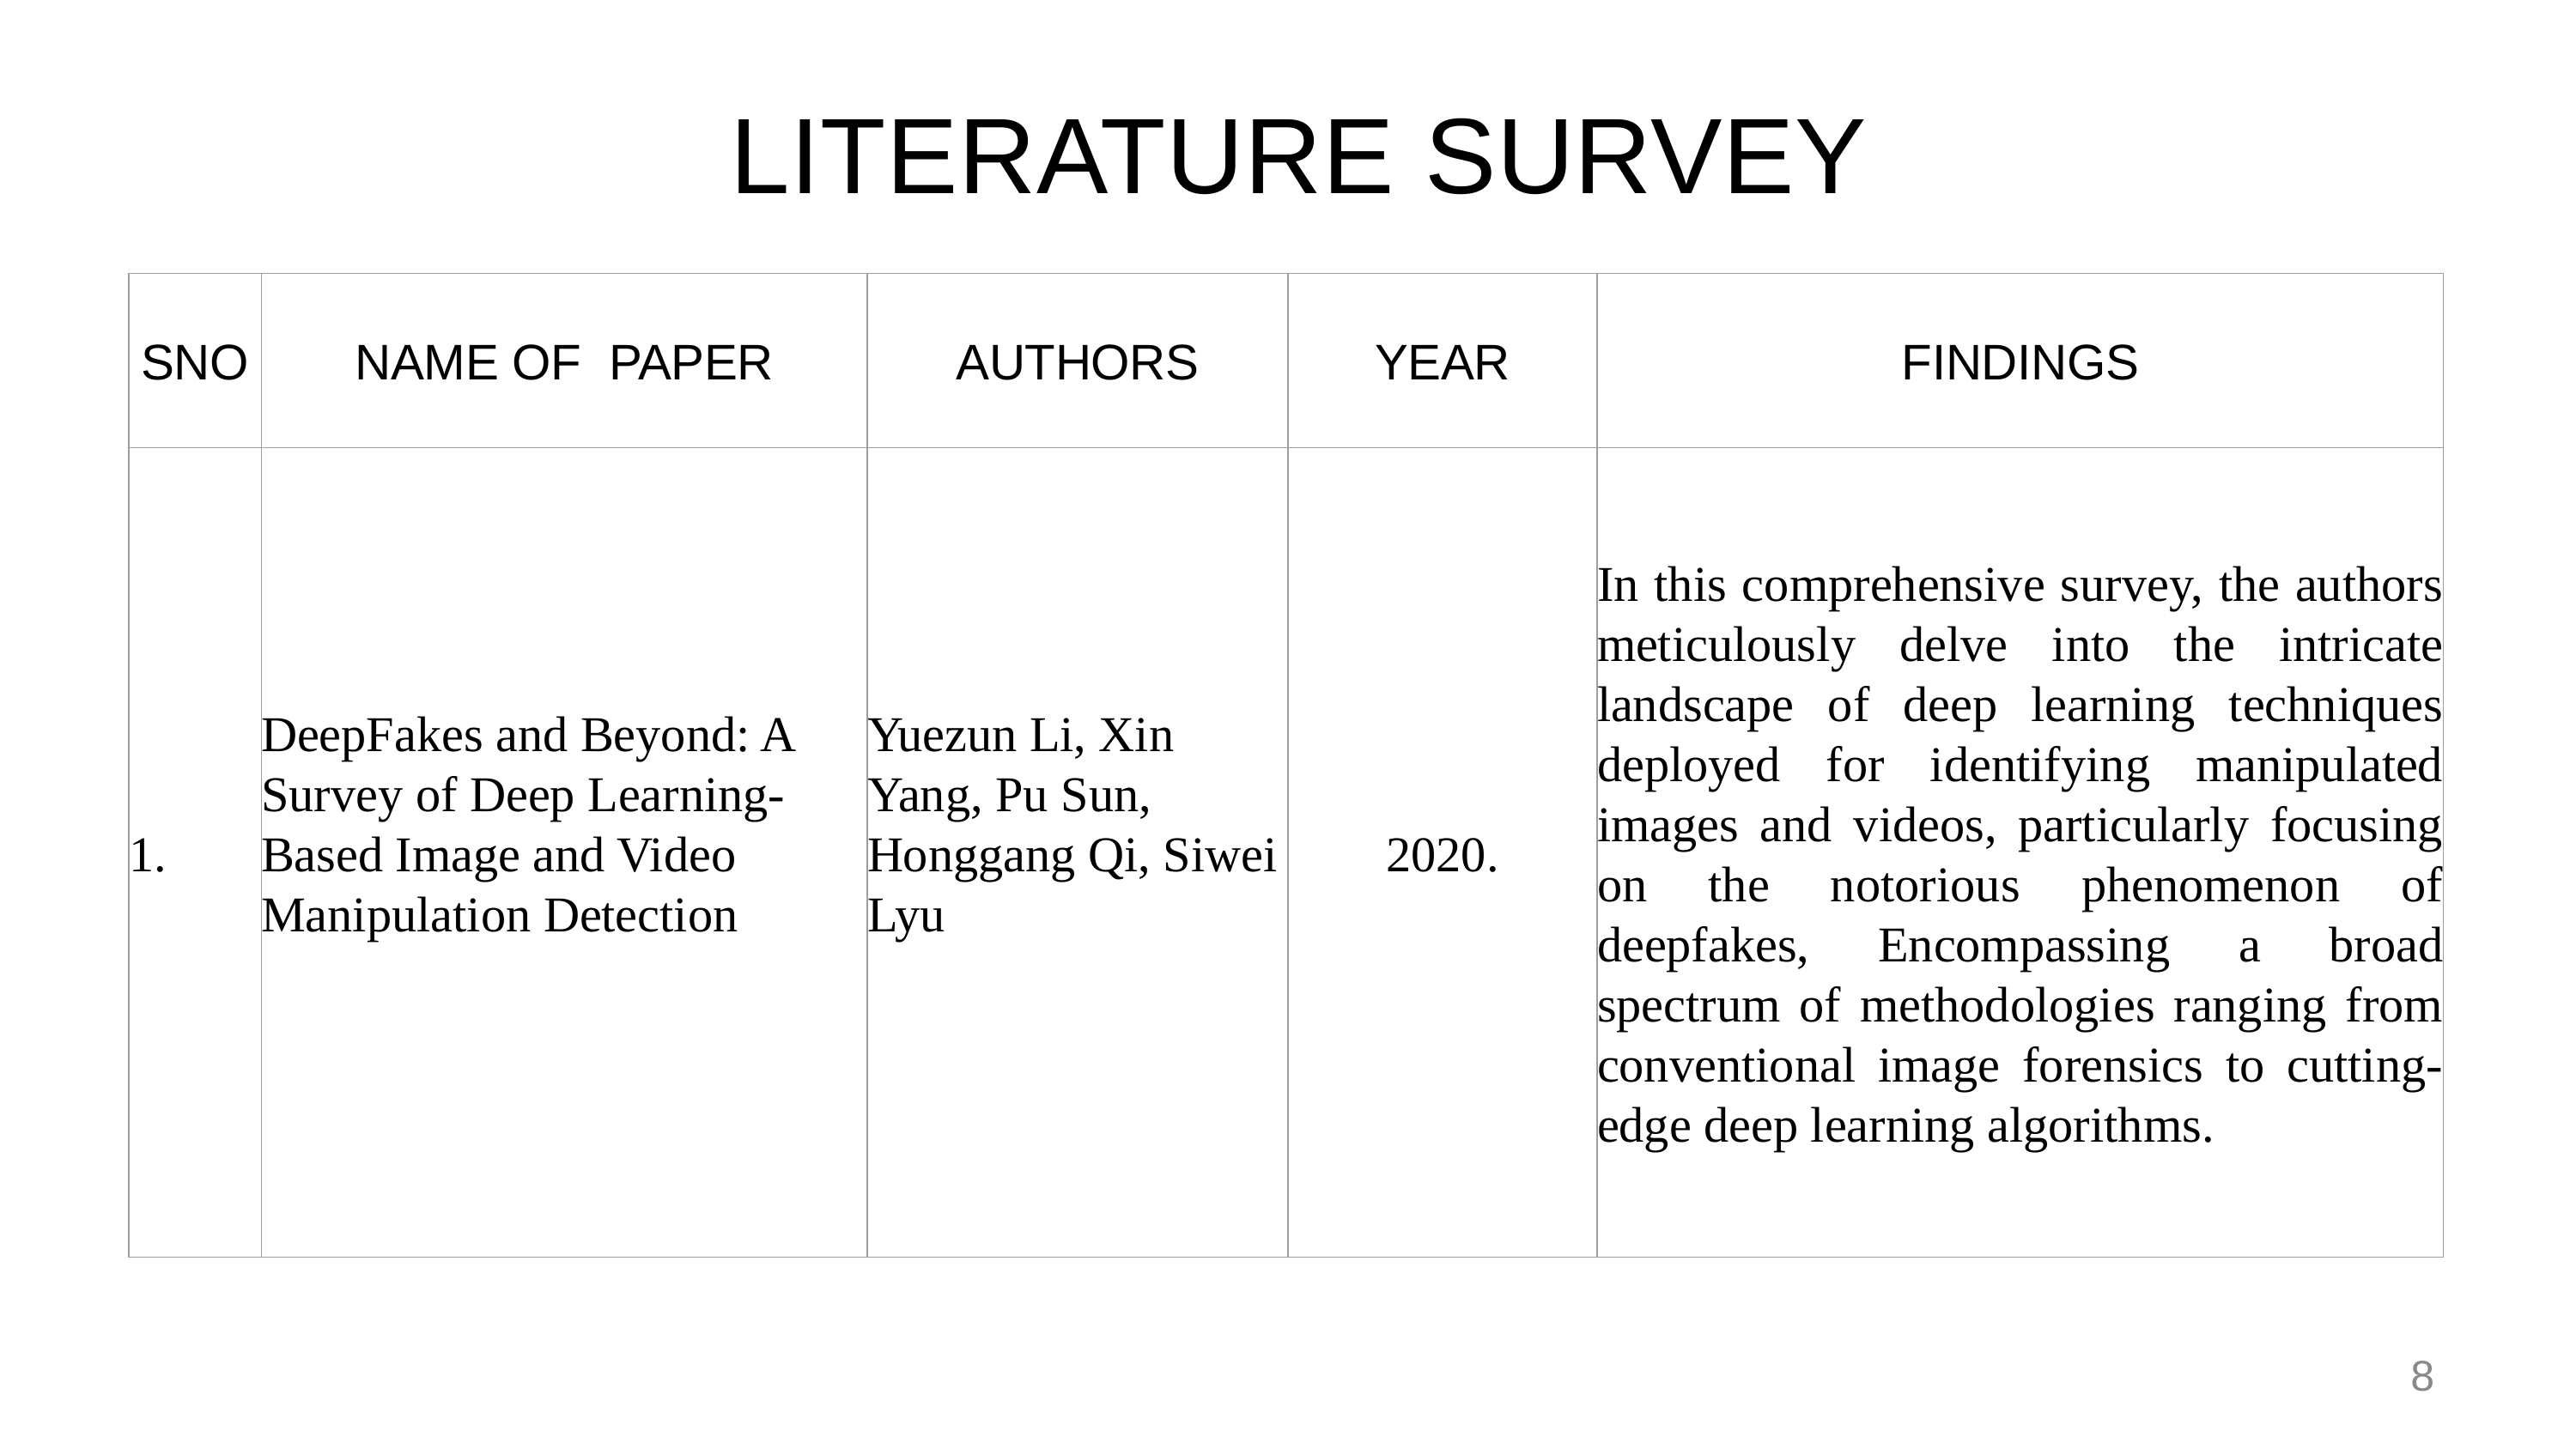

LITERATURE SURVEY
| SNO | NAME OF PAPER | AUTHORS | YEAR | FINDINGS |
| --- | --- | --- | --- | --- |
| 1. | DeepFakes and Beyond: A Survey of Deep Learning- Based Image and Video Manipulation Detection | Yuezun Li, Xin Yang, Pu Sun, Honggang Qi, Siwei Lyu | 2020. | In this comprehensive survey, the authors meticulously delve into the intricate landscape of deep learning techniques deployed for identifying manipulated images and videos, particularly focusing on the notorious phenomenon of deepfakes, Encompassing a broad spectrum of methodologies ranging from conventional image forensics to cutting- edge deep learning algorithms. |
8